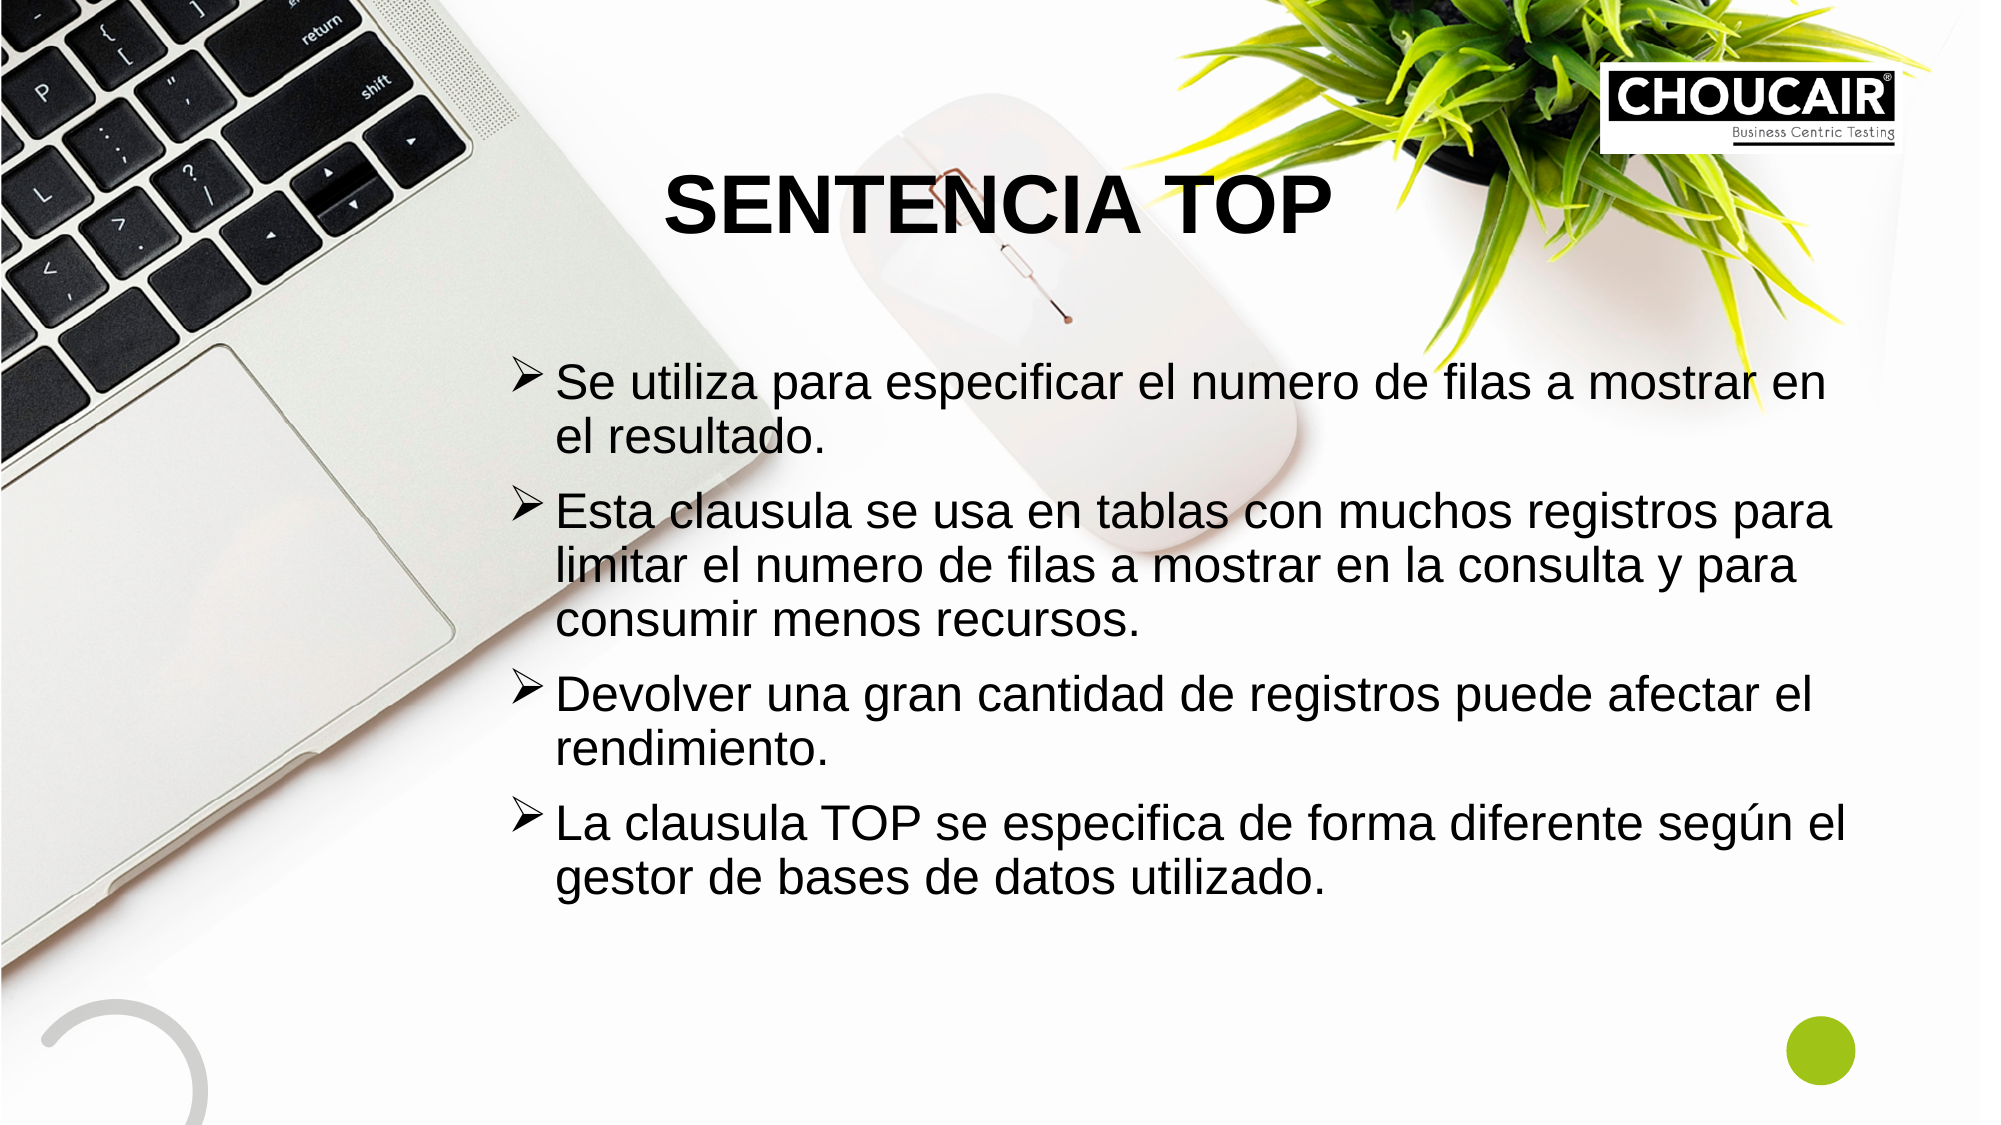

SENTENCIA TOP
Se utiliza para especificar el numero de filas a mostrar en el resultado.
Esta clausula se usa en tablas con muchos registros para limitar el numero de filas a mostrar en la consulta y para consumir menos recursos.
Devolver una gran cantidad de registros puede afectar el rendimiento.
La clausula TOP se especifica de forma diferente según el gestor de bases de datos utilizado.